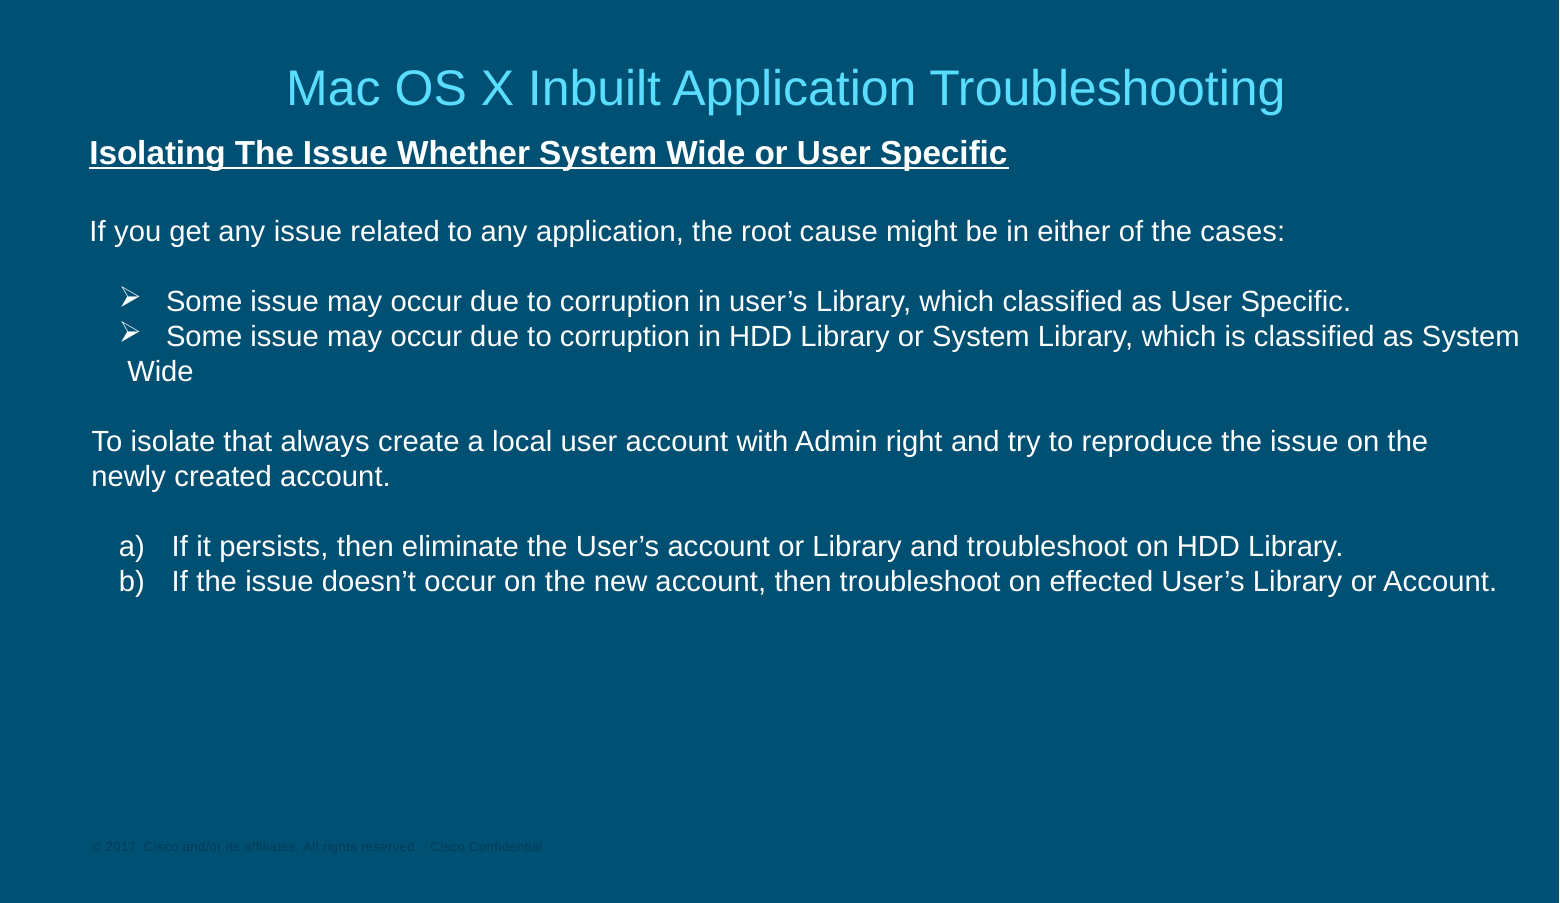

# Mac OS X Inbuilt Application Troubleshooting
Isolating The Issue Whether System Wide or User Specific
If you get any issue related to any application, the root cause might be in either of the cases:

Some issue may occur due to corruption in user’s Library, which classified as User Specific.
Some issue may occur due to corruption in HDD Library or System Library, which is classified as System
 Wide

To isolate that always create a local user account with Admin right and try to reproduce the issue on the
newly created account.

If it persists, then eliminate the User’s account or Library and troubleshoot on HDD Library.
If the issue doesn’t occur on the new account, then troubleshoot on effected User’s Library or Account.